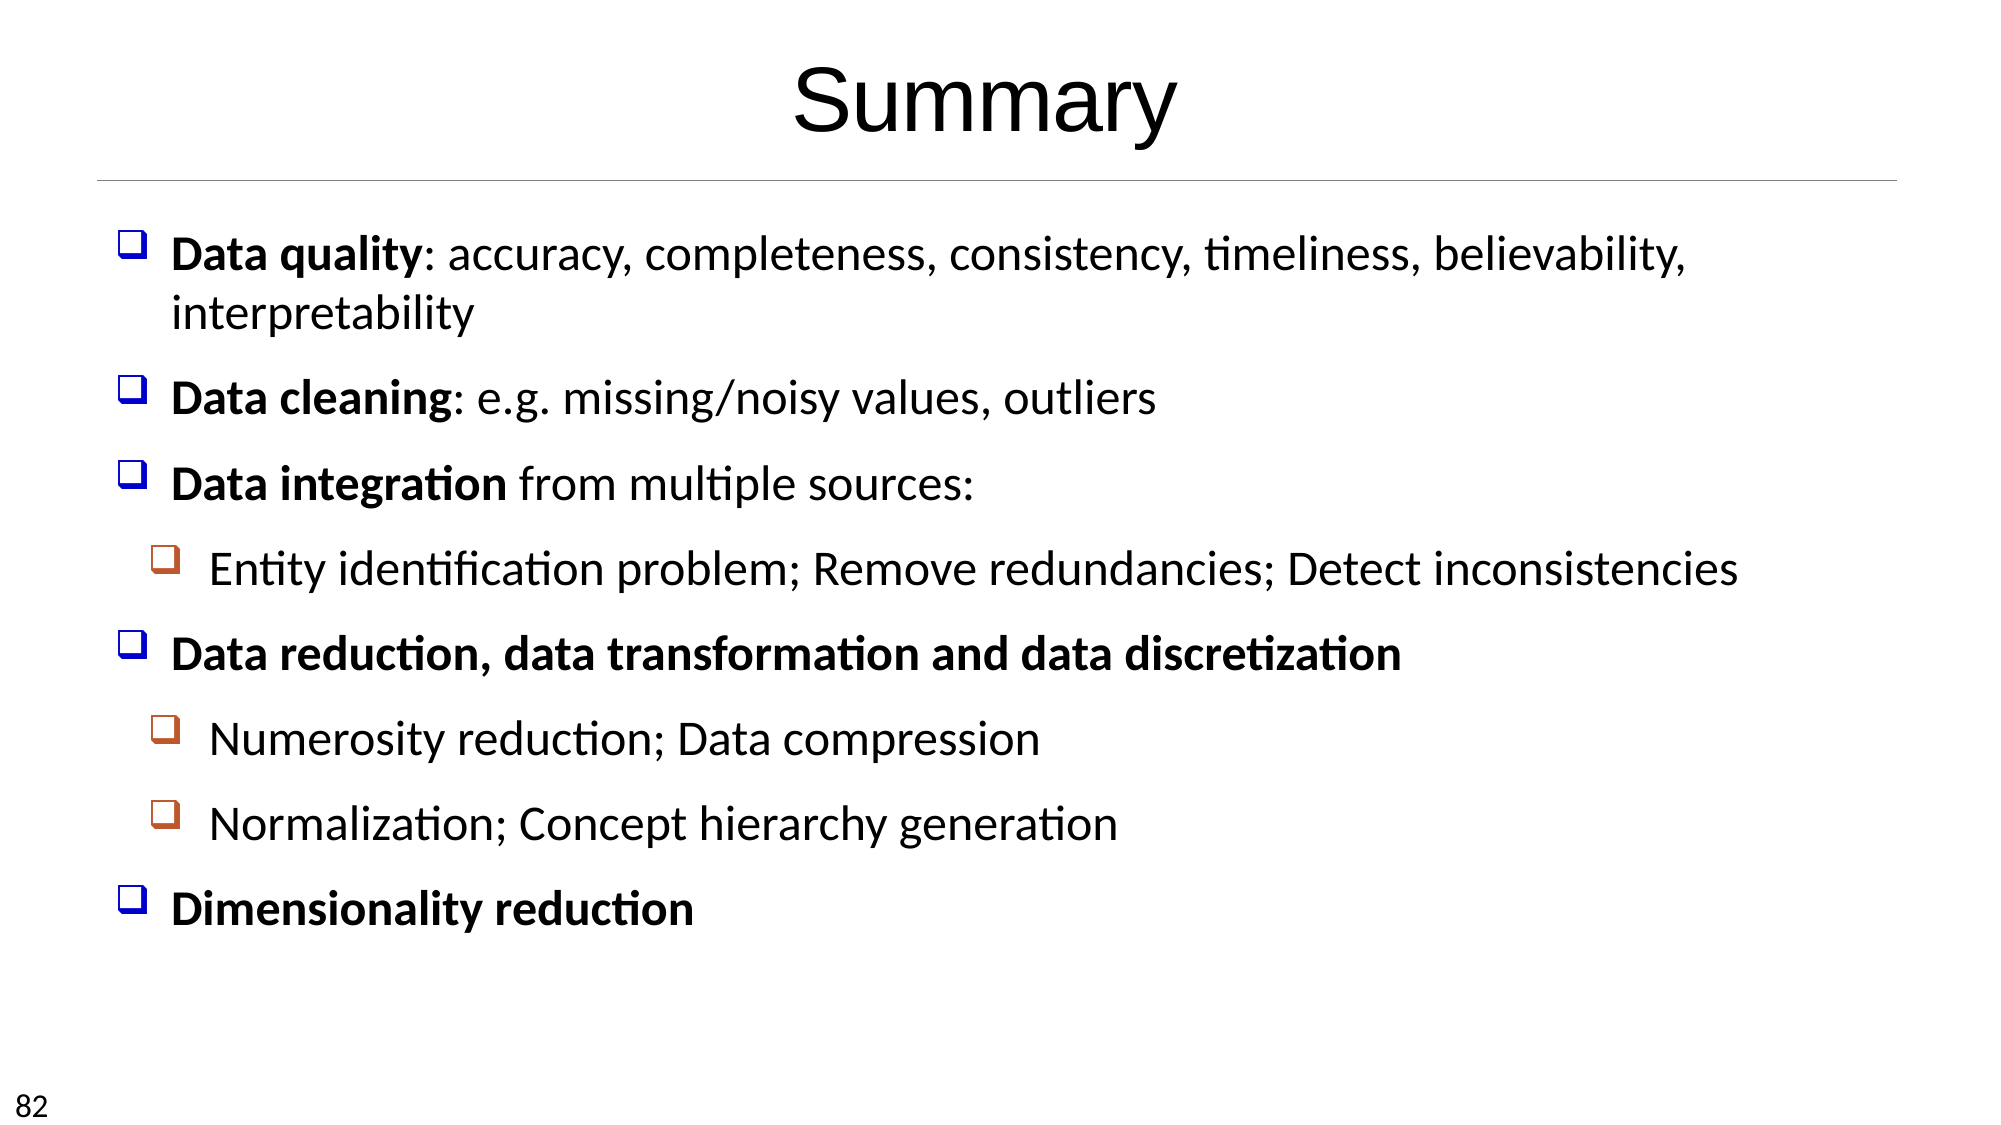

# Summary
Data quality: accuracy, completeness, consistency, timeliness, believability, interpretability
Data cleaning: e.g. missing/noisy values, outliers
Data integration from multiple sources:
Entity identification problem; Remove redundancies; Detect inconsistencies
Data reduction, data transformation and data discretization
Numerosity reduction; Data compression
Normalization; Concept hierarchy generation
Dimensionality reduction